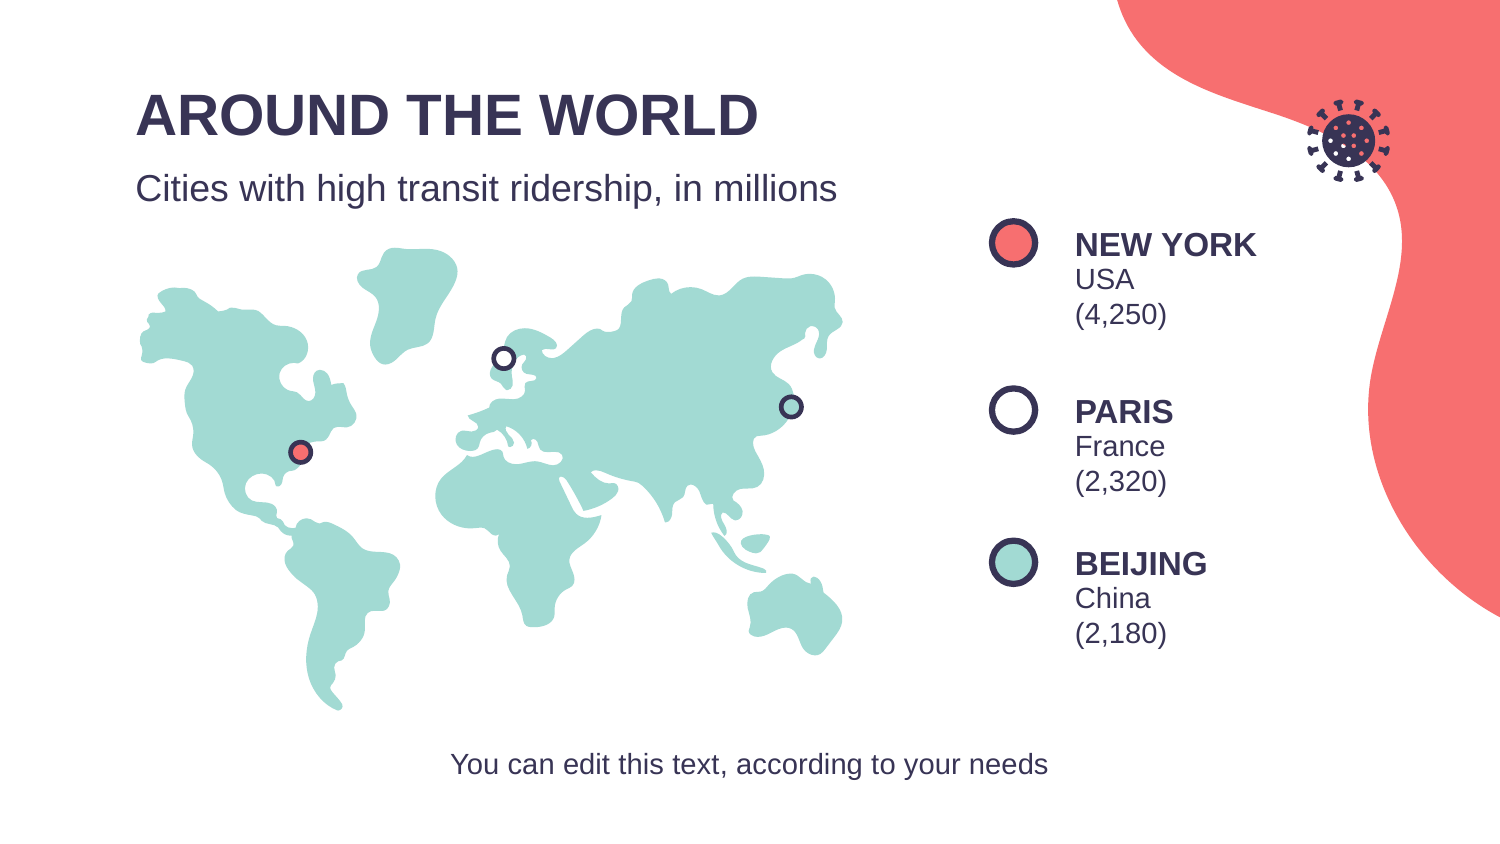

# AROUND THE WORLD

Cities with high transit ridership, in millions

NEW YORK

USA
(4,250)

PARIS

France
(2,320)

BEIJING
China
(2,180)
You can edit this text, according to your needs